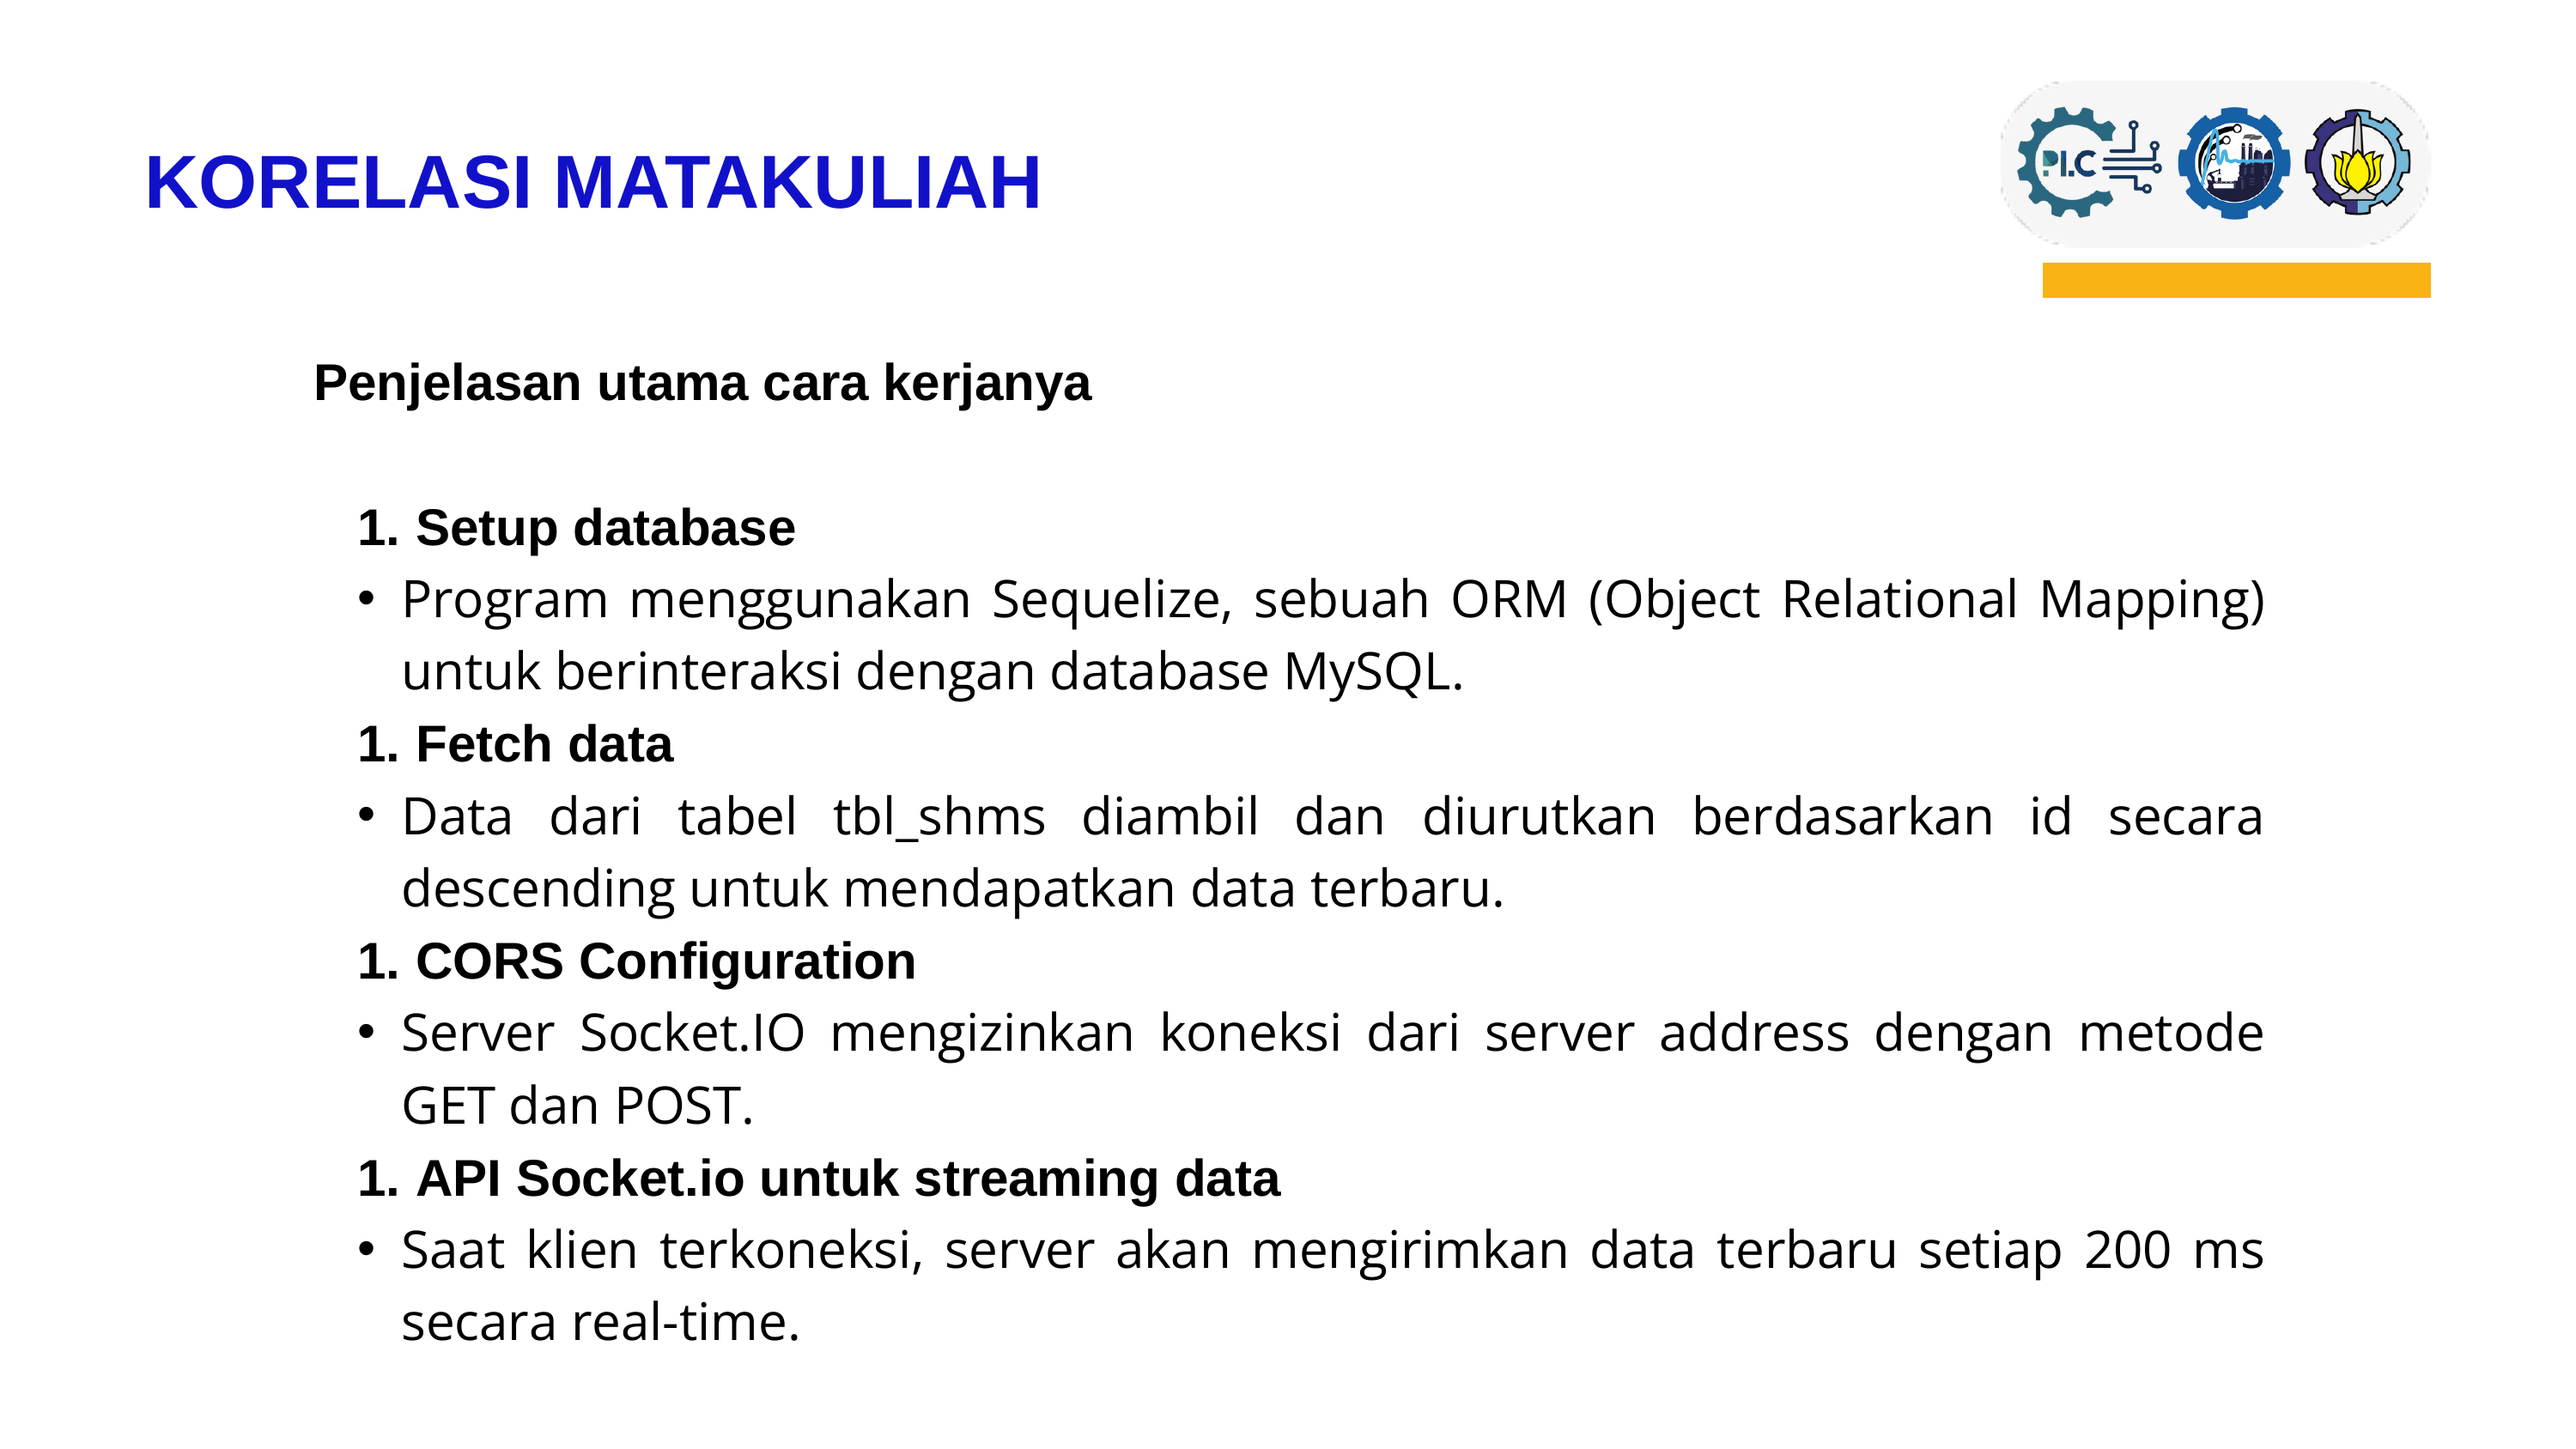

KORELASI MATAKULIAH

Penjelasan utama cara kerjanya

 Setup database
Program menggunakan Sequelize, sebuah ORM (Object Relational Mapping) untuk berinteraksi dengan database MySQL.
 Fetch data
Data dari tabel tbl_shms diambil dan diurutkan berdasarkan id secara descending untuk mendapatkan data terbaru.
 CORS Configuration
Server Socket.IO mengizinkan koneksi dari server address dengan metode GET dan POST.
 API Socket.io untuk streaming data
Saat klien terkoneksi, server akan mengirimkan data terbaru setiap 200 ms secara real-time.